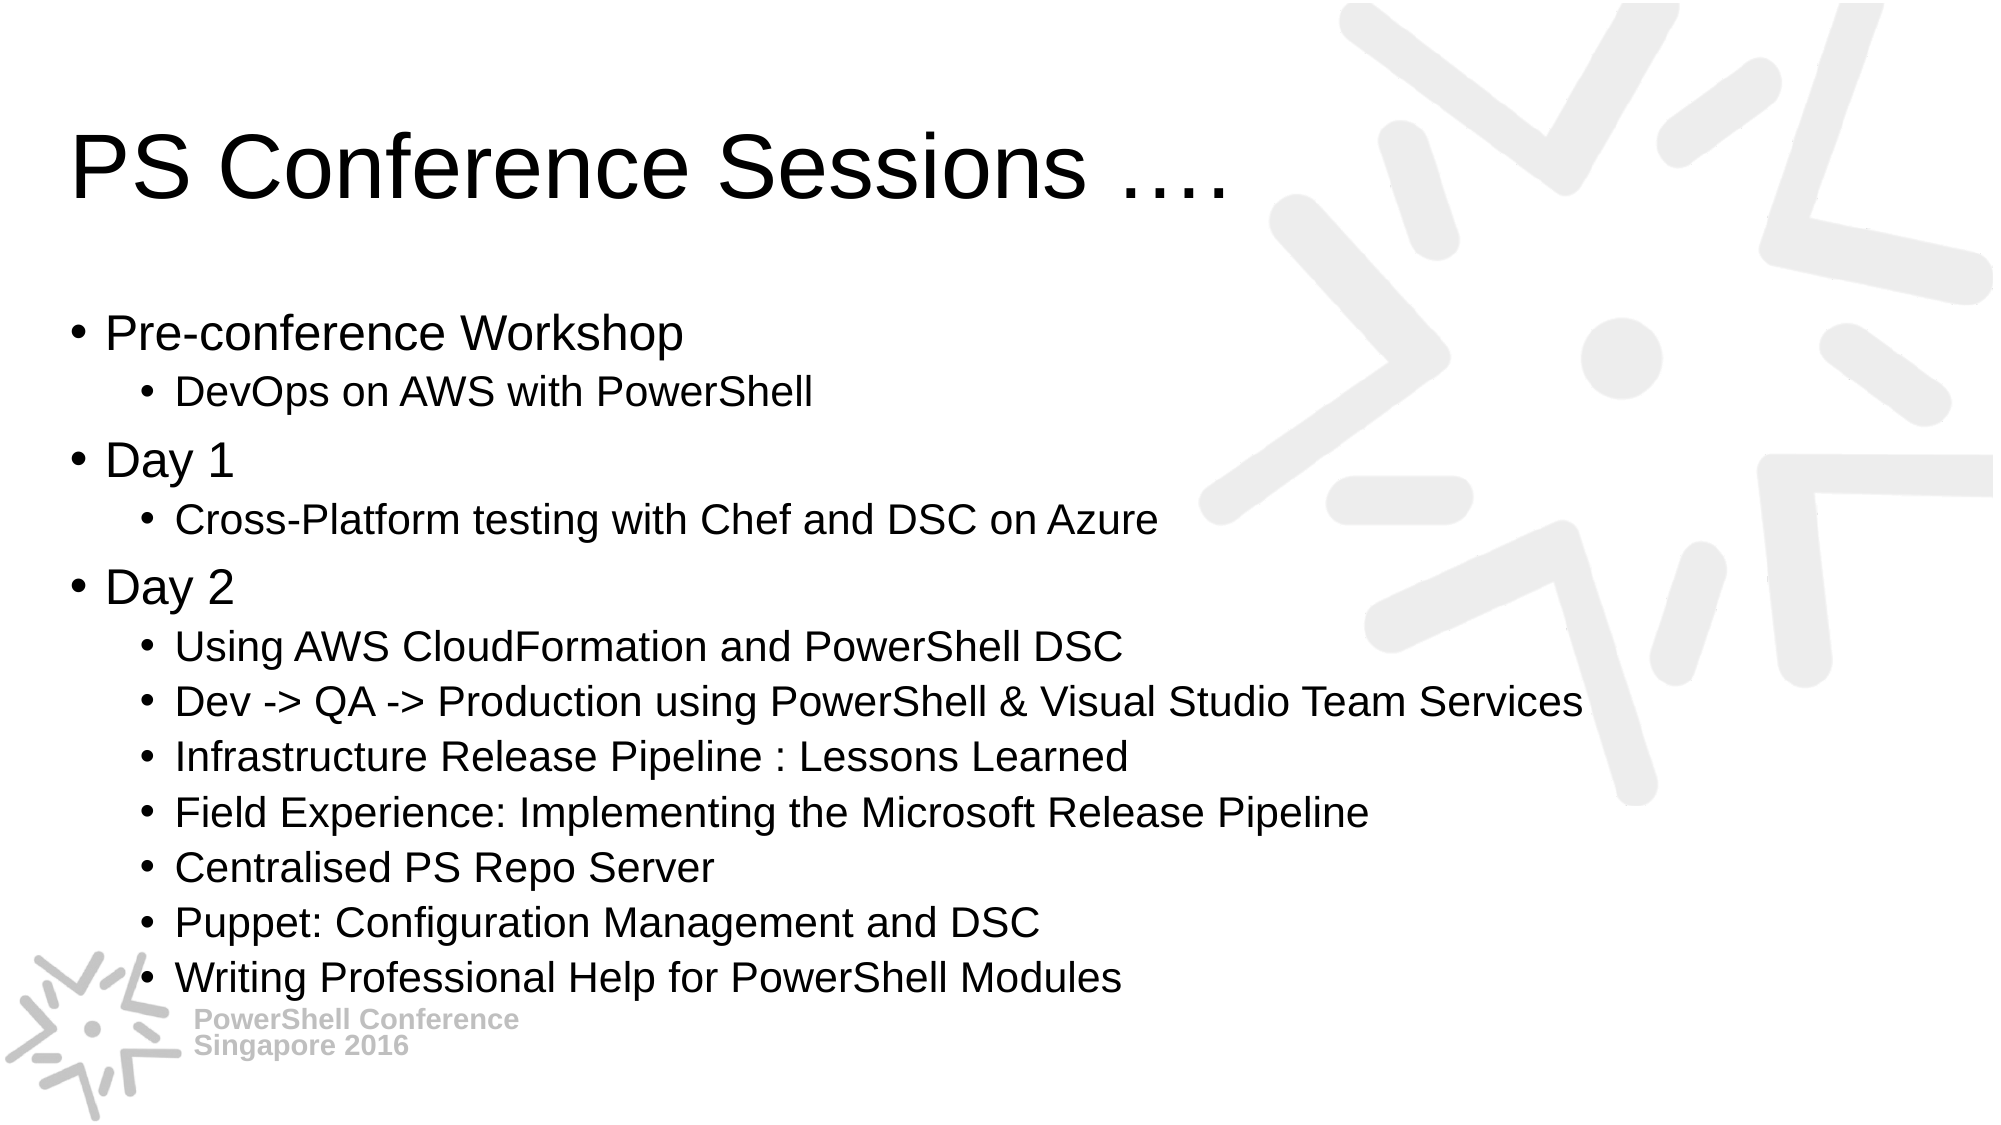

# PS Conference Sessions ….
Pre-conference Workshop
DevOps on AWS with PowerShell
Day 1
Cross-Platform testing with Chef and DSC on Azure
Day 2
Using AWS CloudFormation and PowerShell DSC
Dev -> QA -> Production using PowerShell & Visual Studio Team Services
Infrastructure Release Pipeline : Lessons Learned
Field Experience: Implementing the Microsoft Release Pipeline
Centralised PS Repo Server
Puppet: Configuration Management and DSC
Writing Professional Help for PowerShell Modules